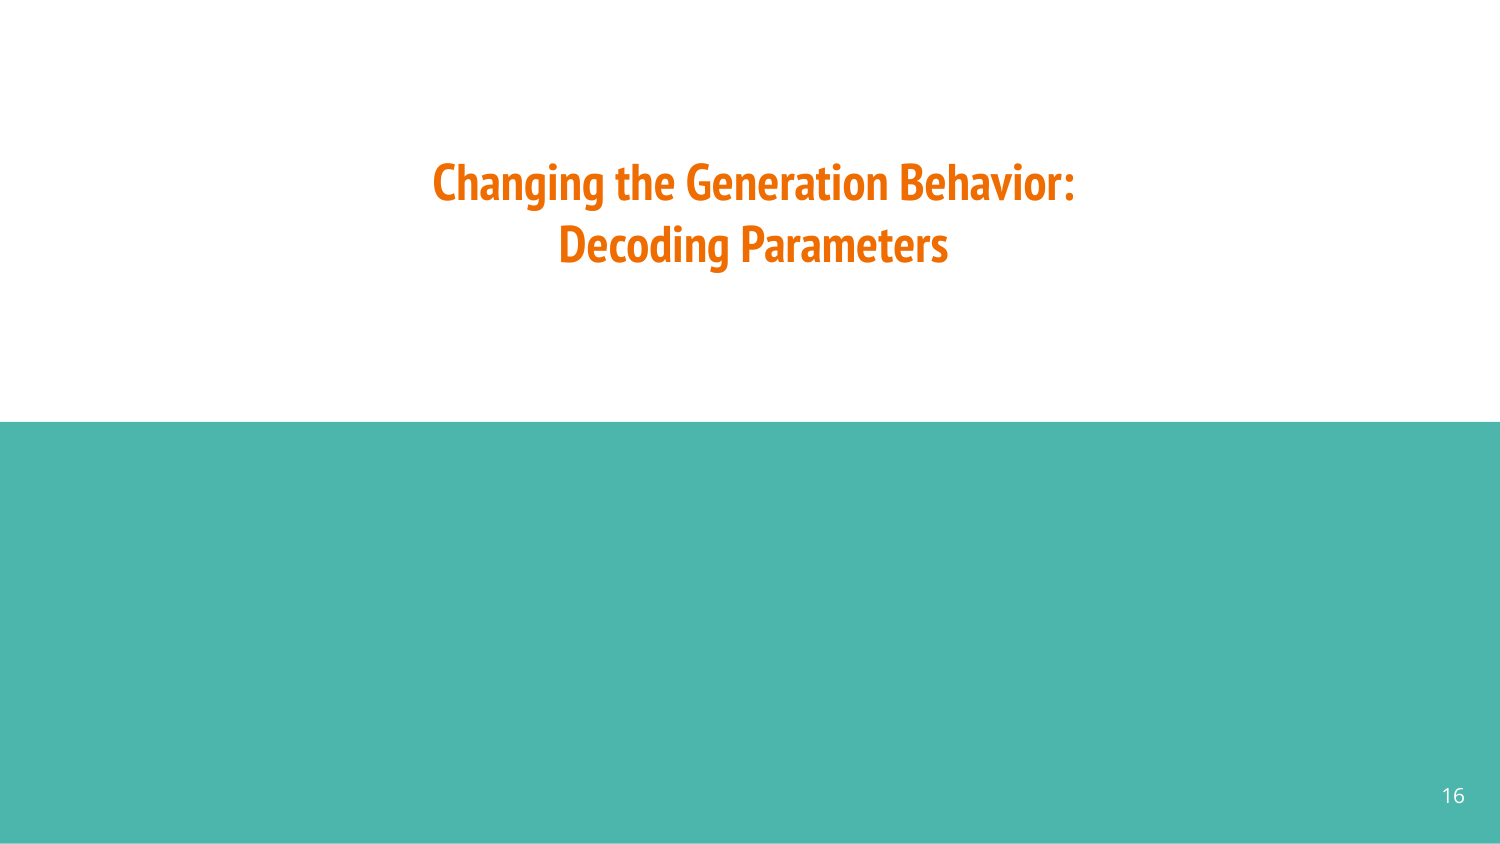

# Changing the Generation Behavior:
Decoding Parameters
16